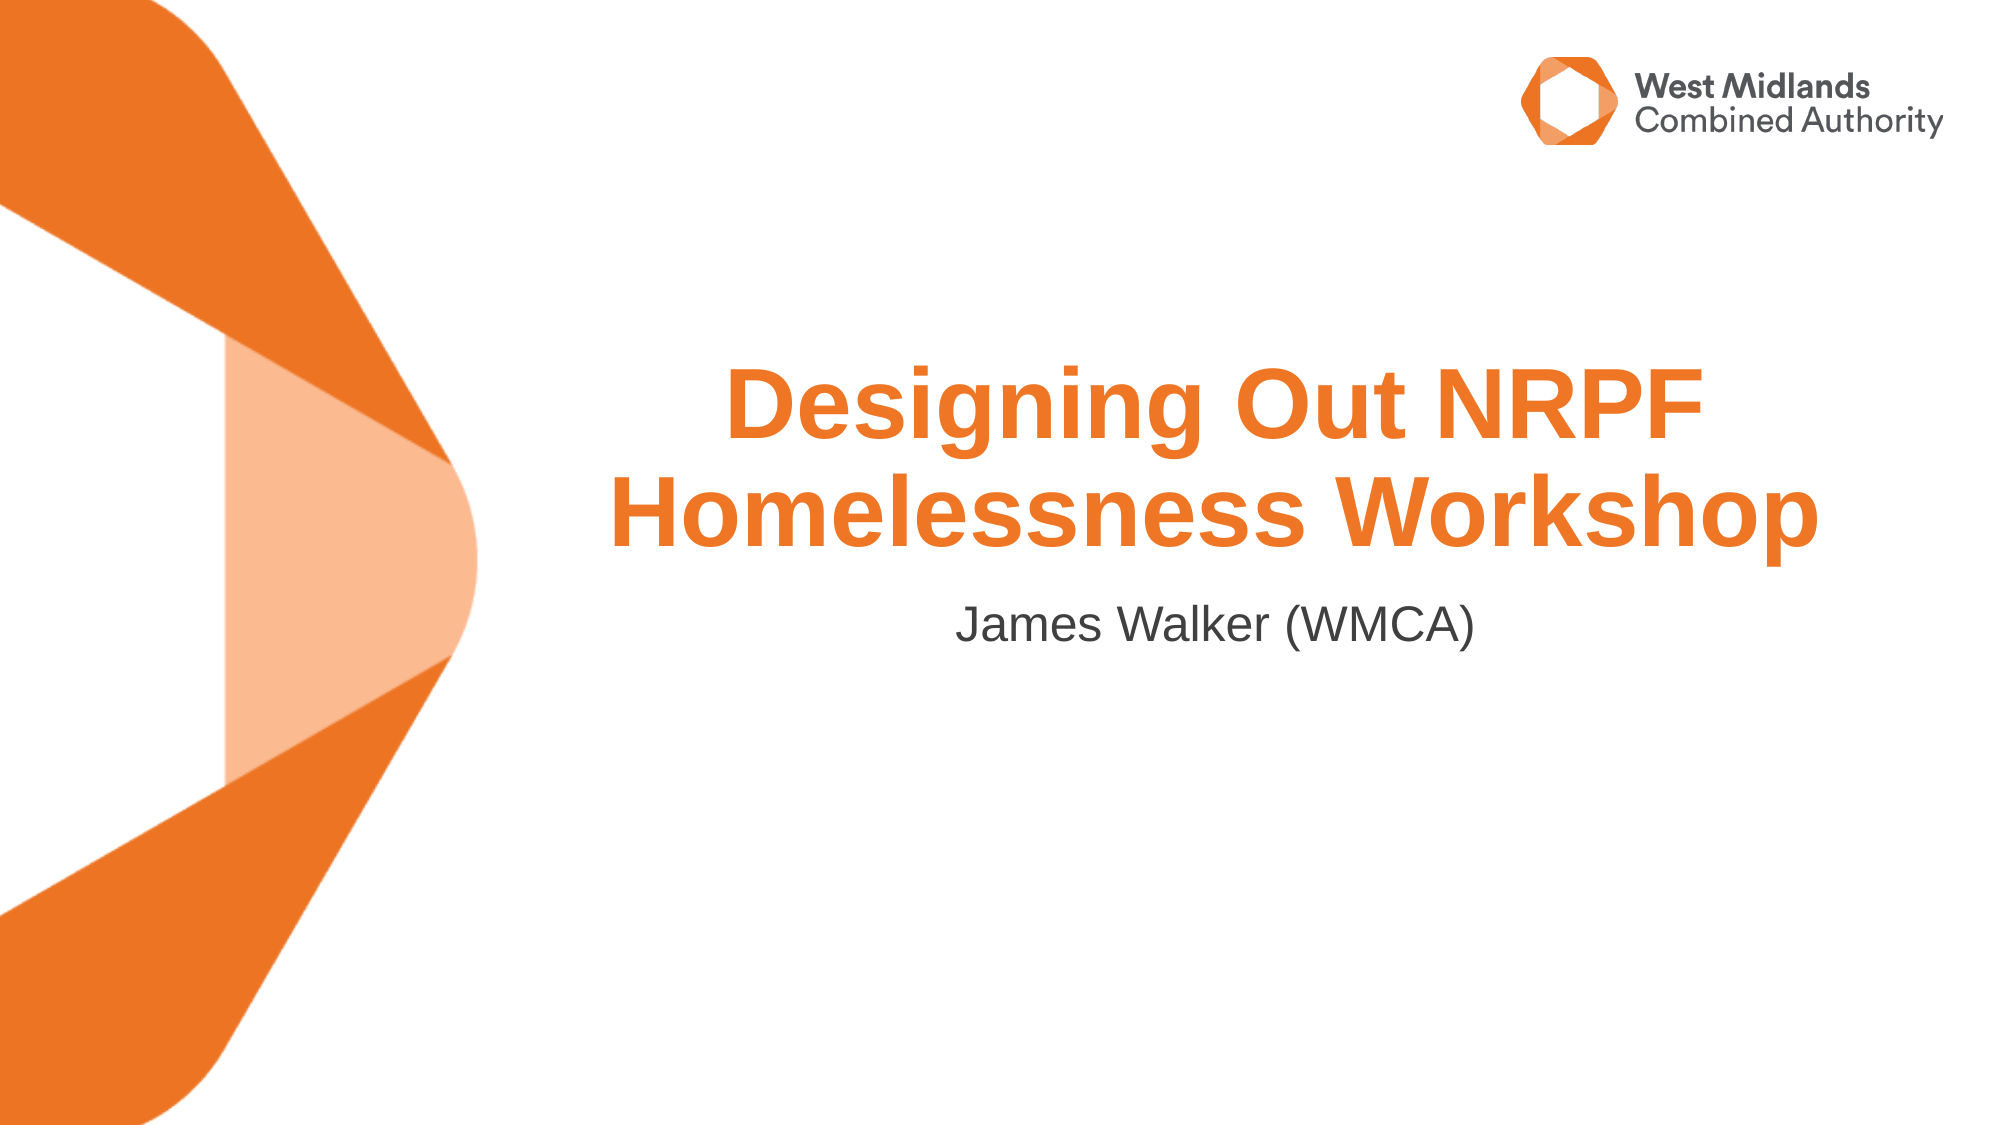

# Designing Out NRPF Homelessness Workshop
James Walker (WMCA)